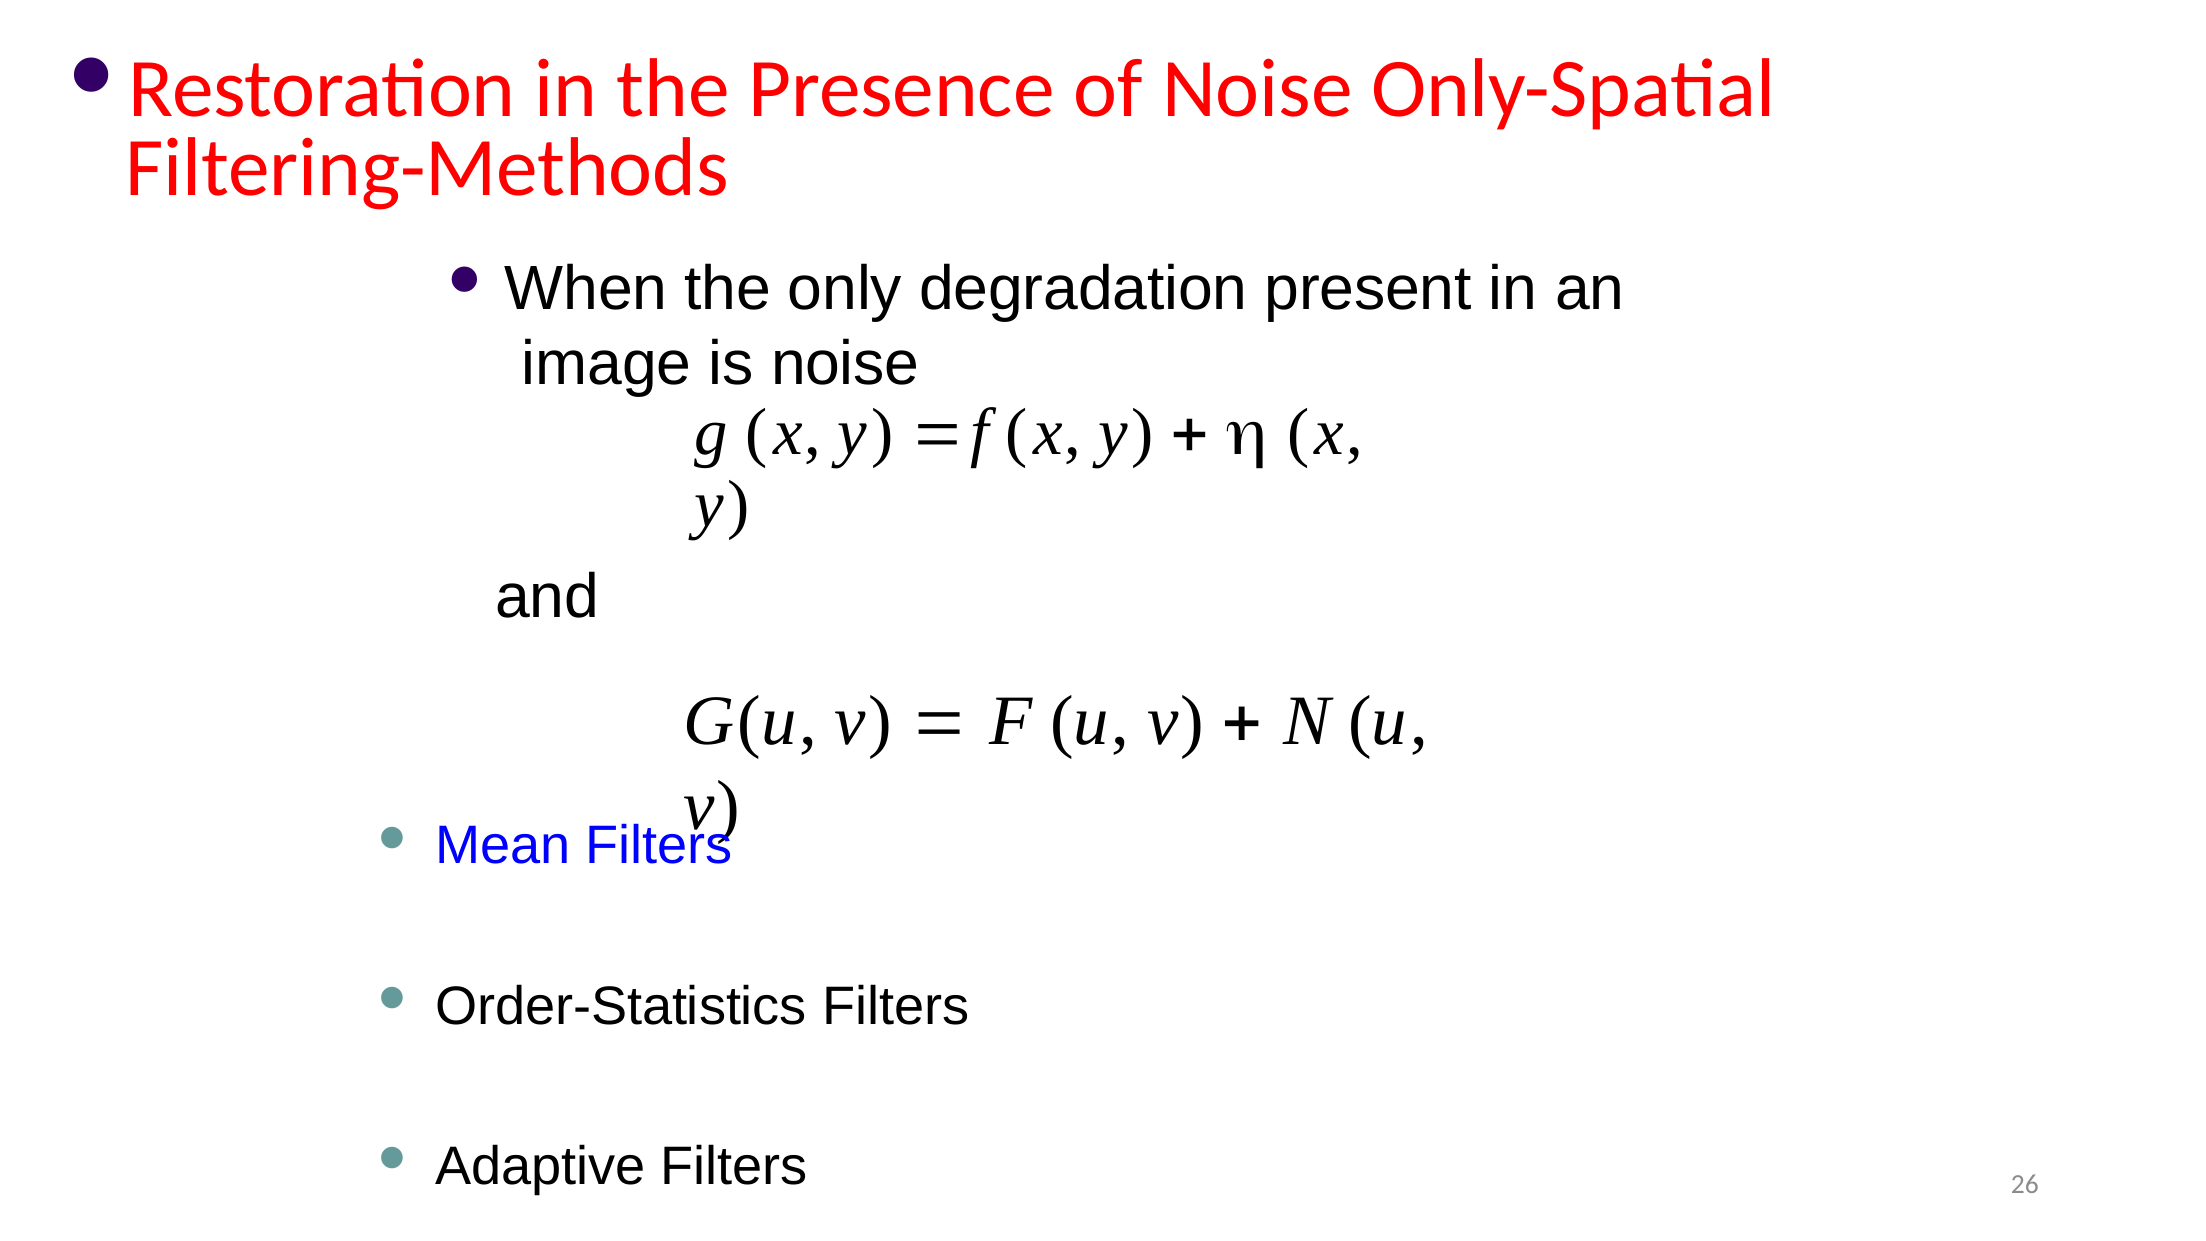

Restoration in the Presence of Noise Only-Spatial  Filtering-Methods
When the only degradation present in an  image is noise
# g (x, y) =	f (x, y) + η (x, y)
and
G(u, v) = F (u, v) + N (u, v)
Mean Filters

Order-Statistics Filters

Adaptive Filters
26